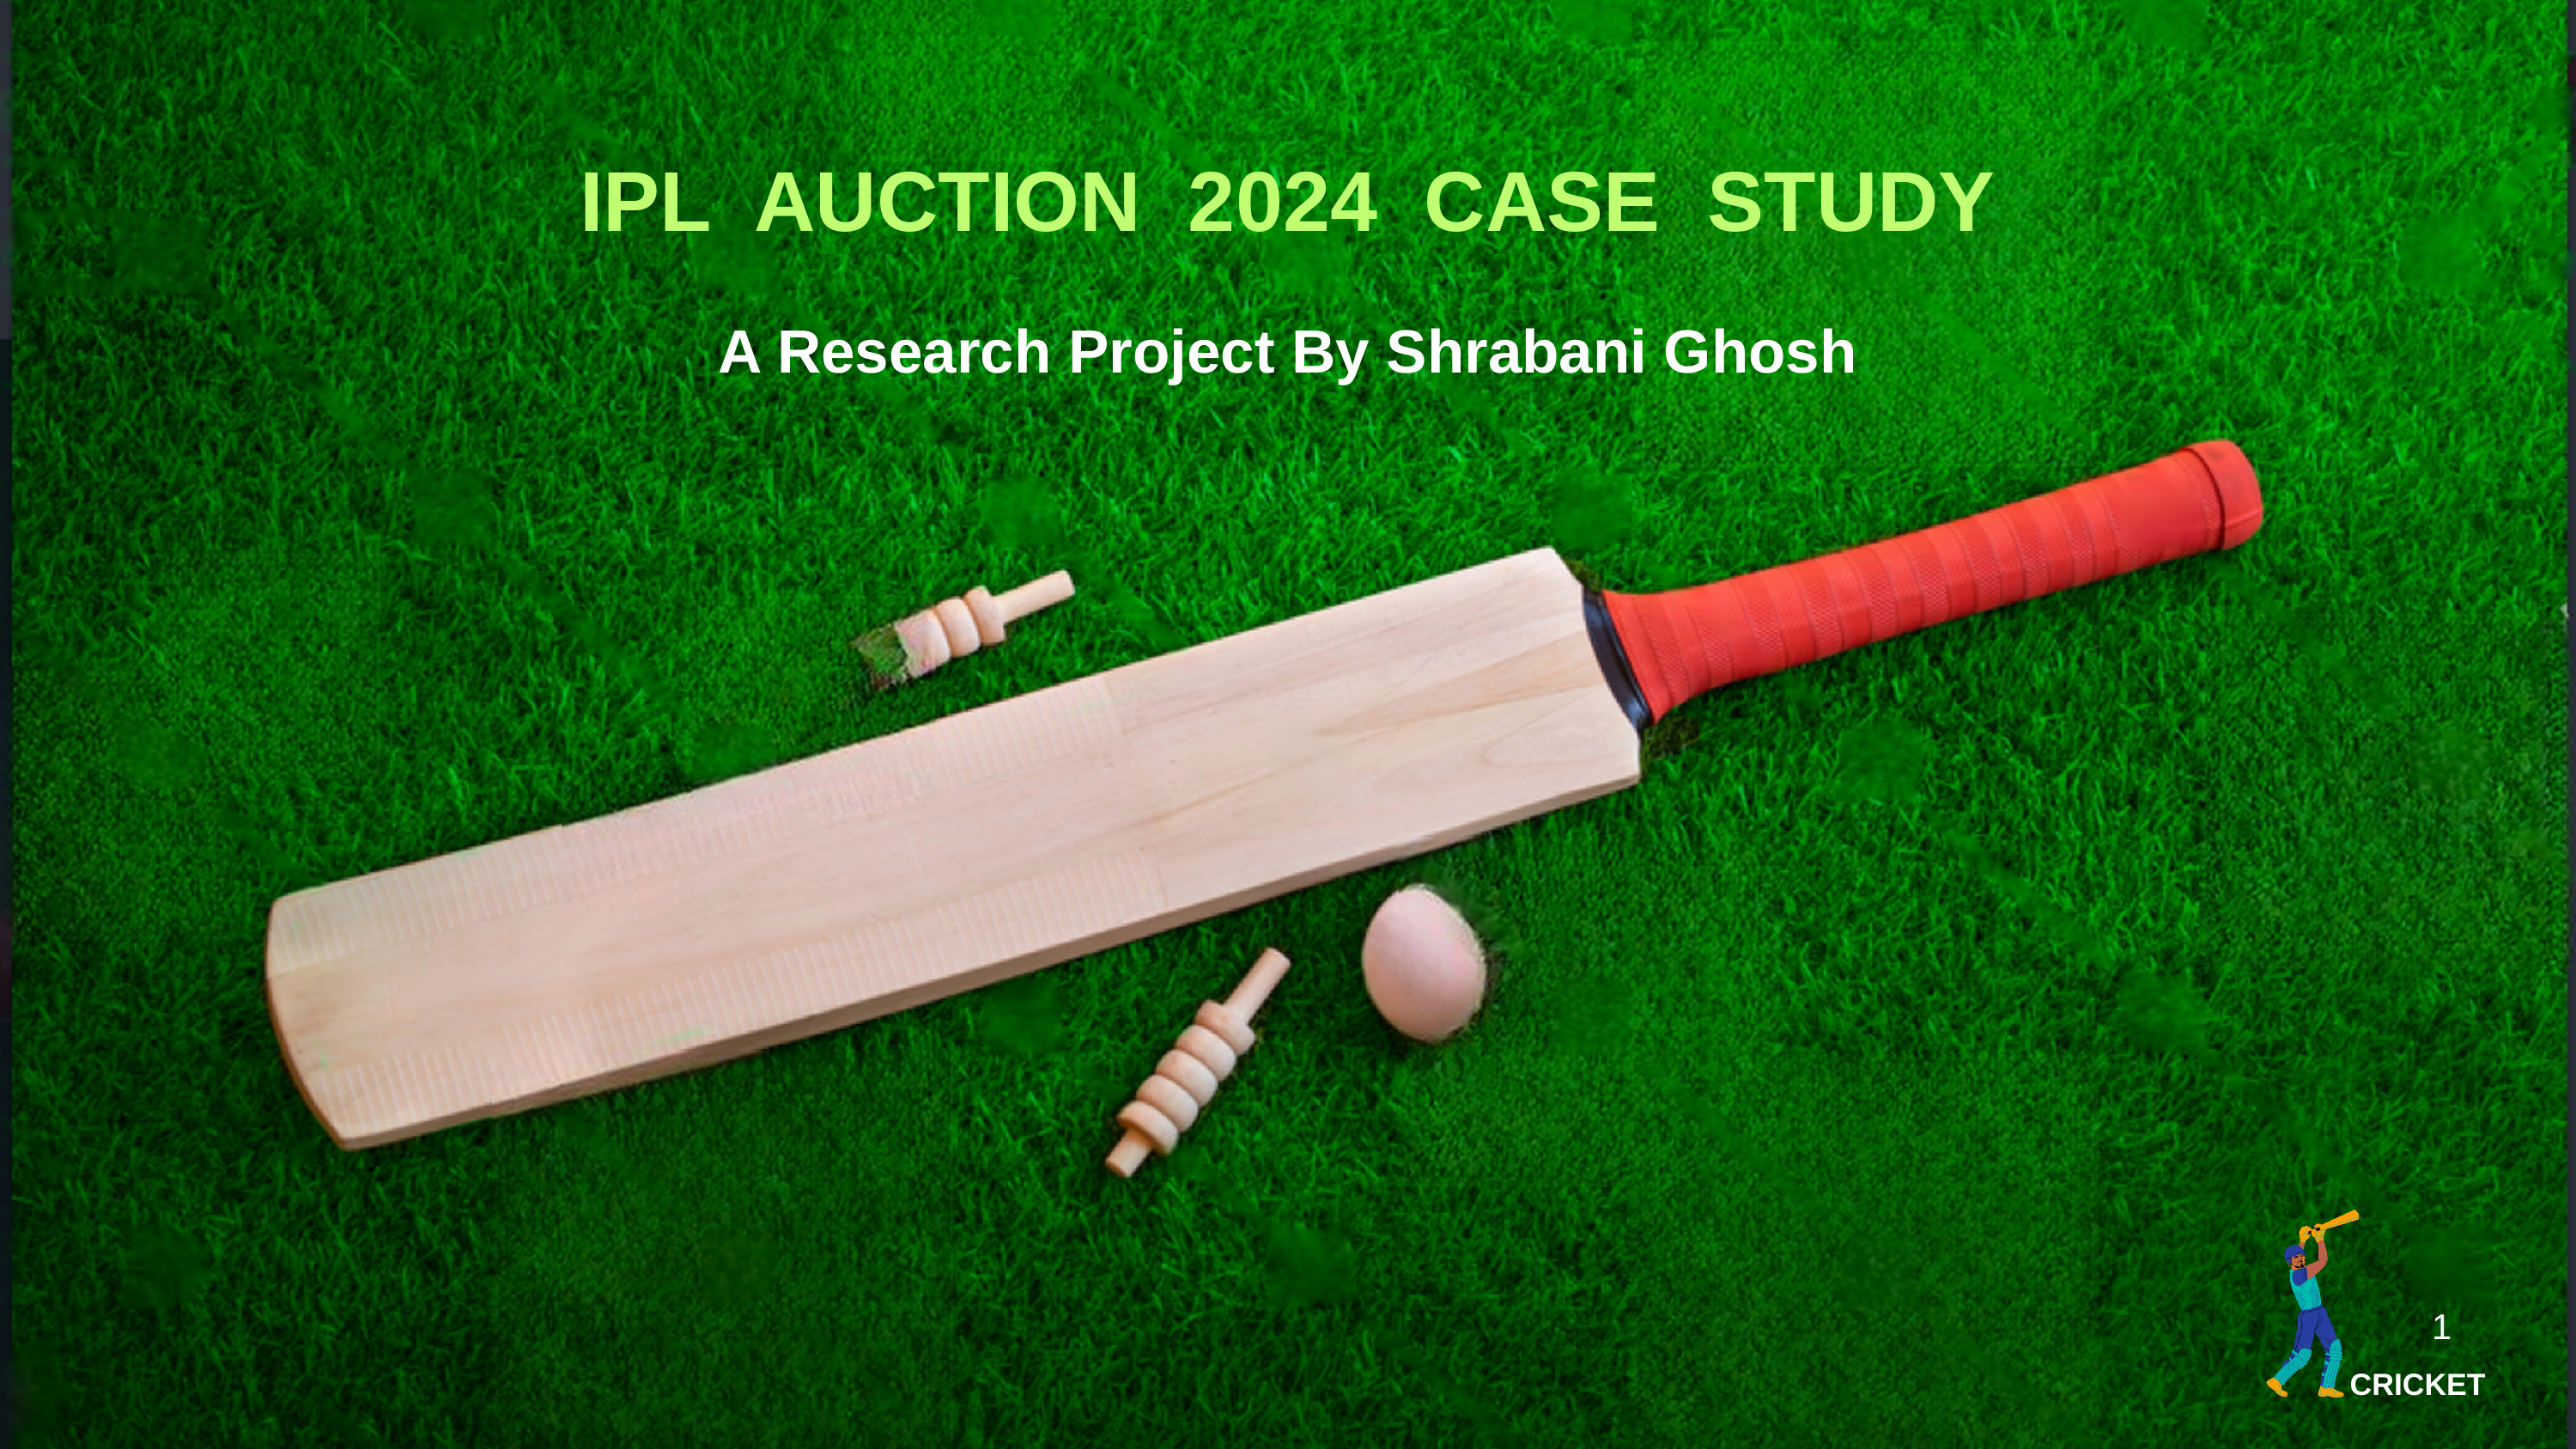

IPL  AUCTION  2024  CASE  STUDY
A Research Project By Shrabani Ghosh

1
CRICKET